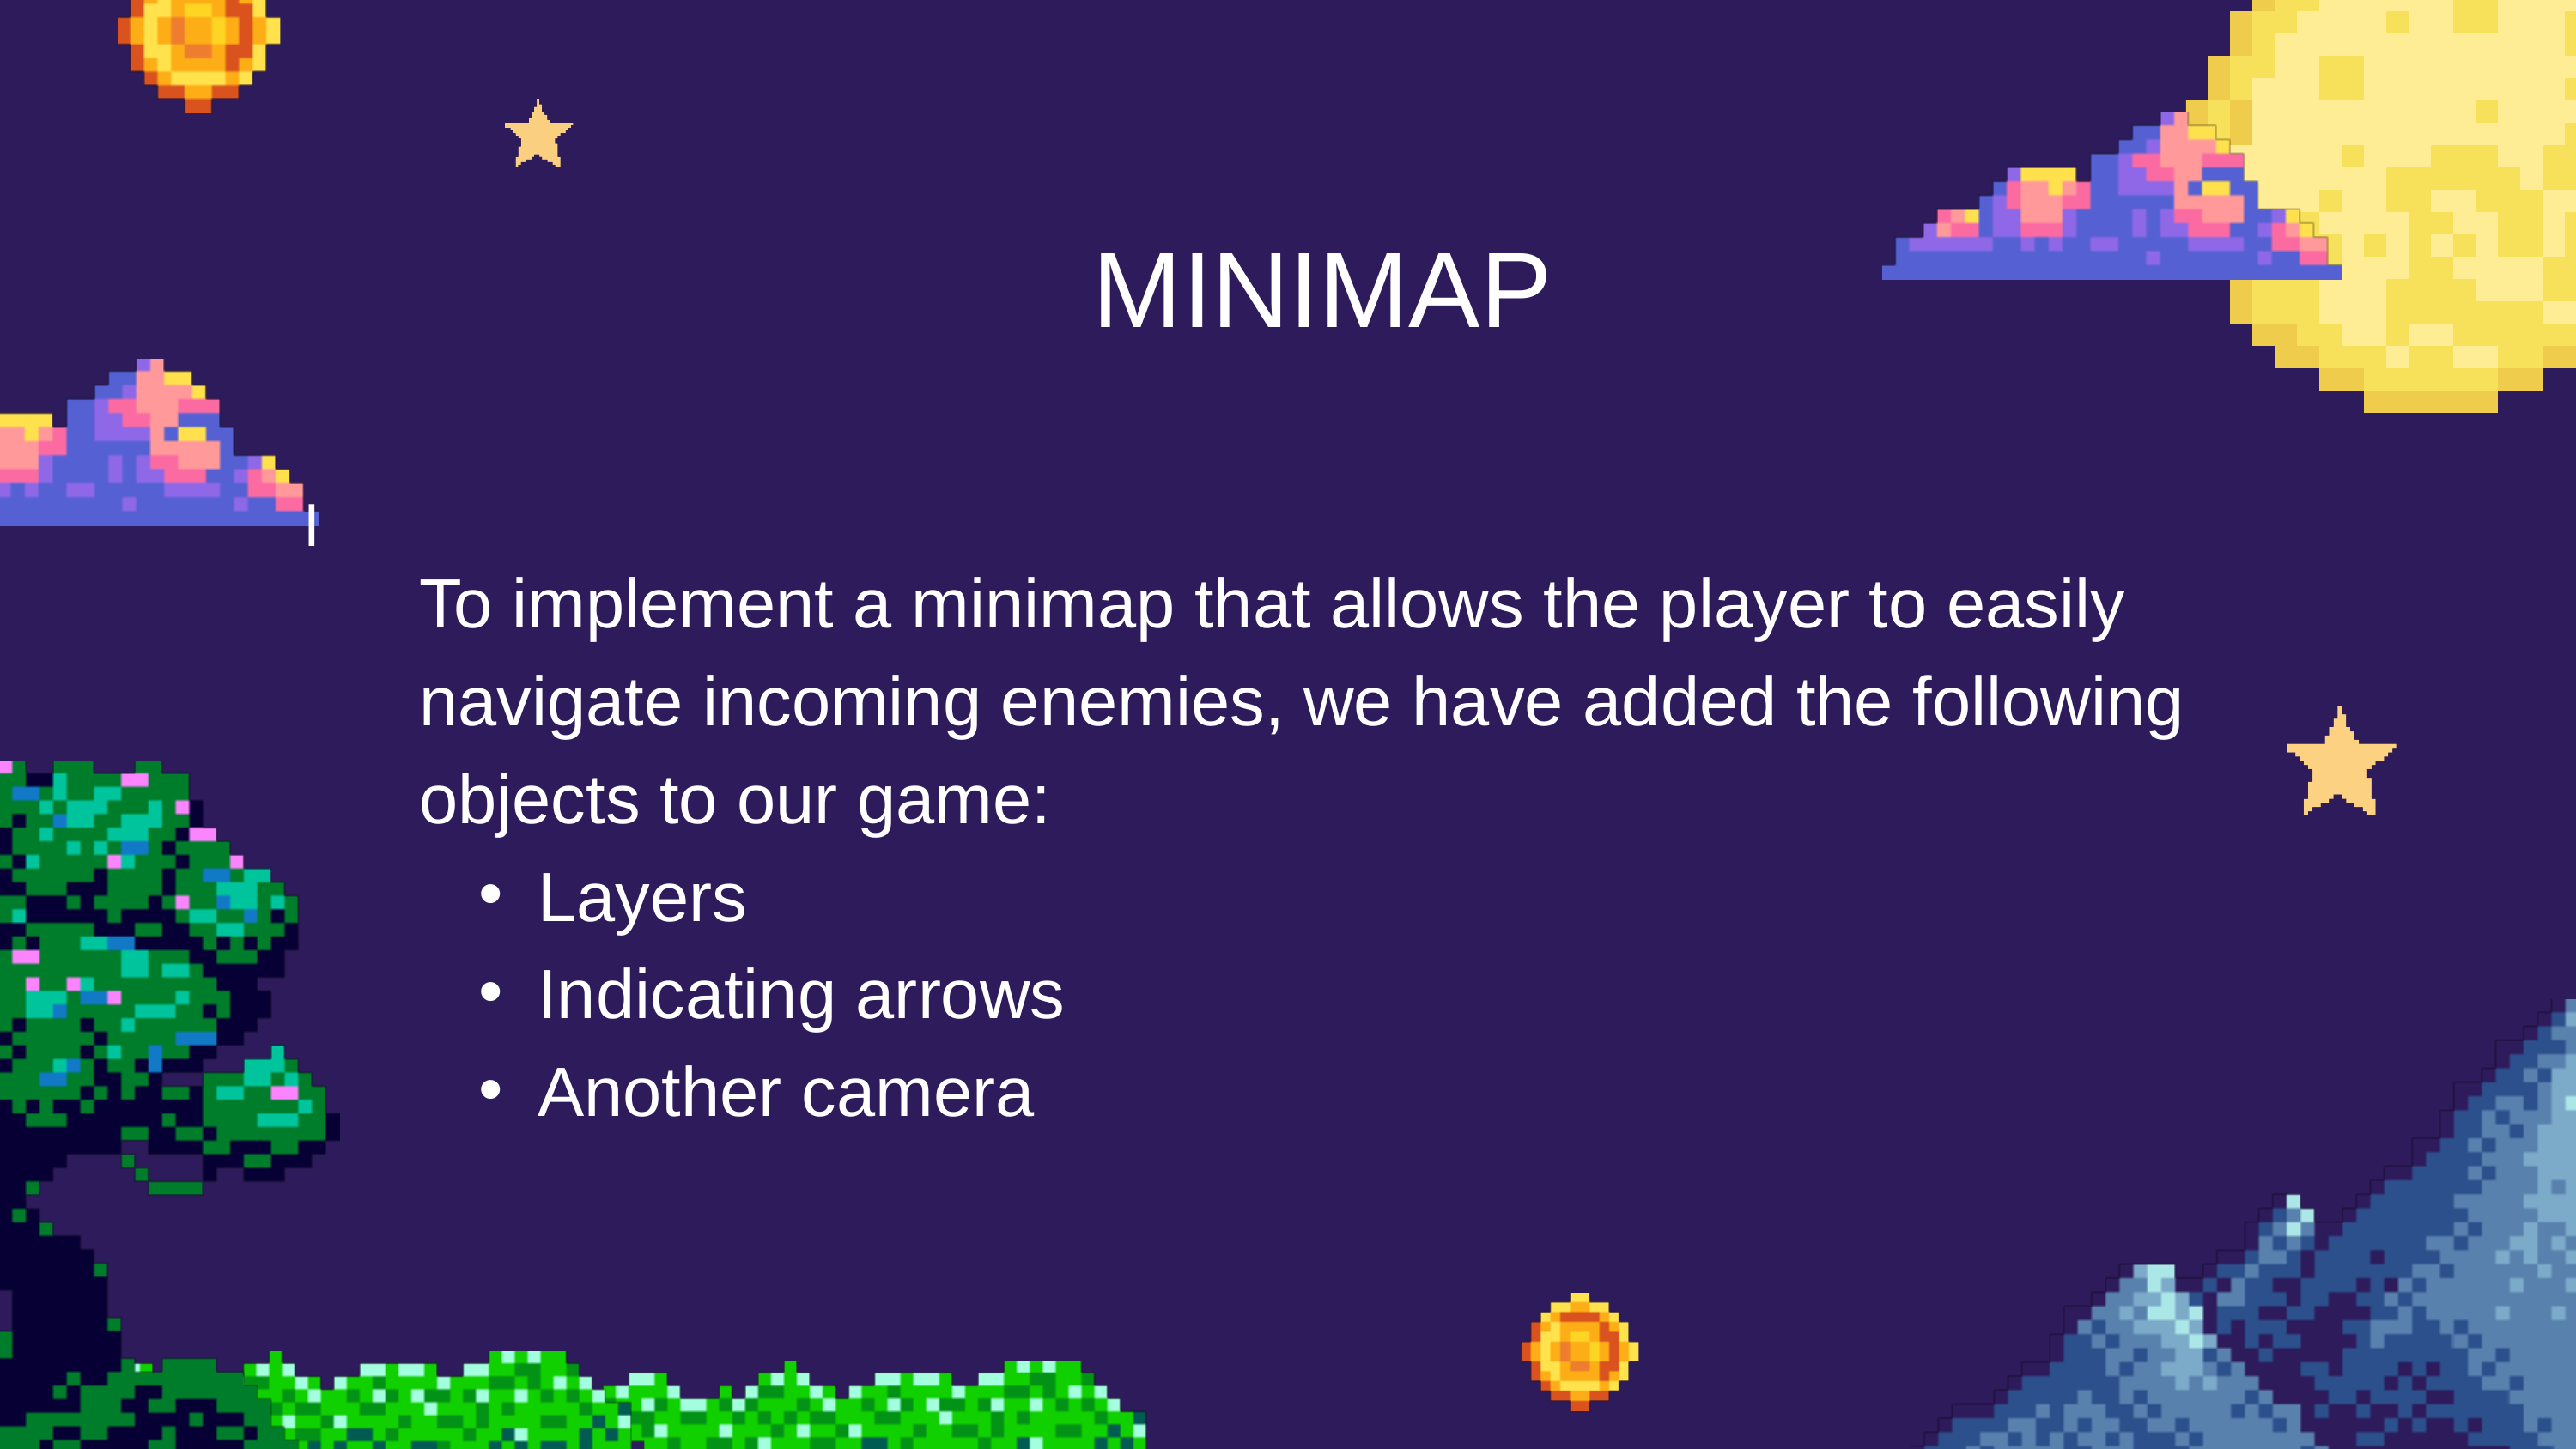

MINIMAP

I
To implement a minimap that allows the player to easily navigate incoming enemies, we have added the following objects to our game:
Layers
Indicating arrows
Another camera